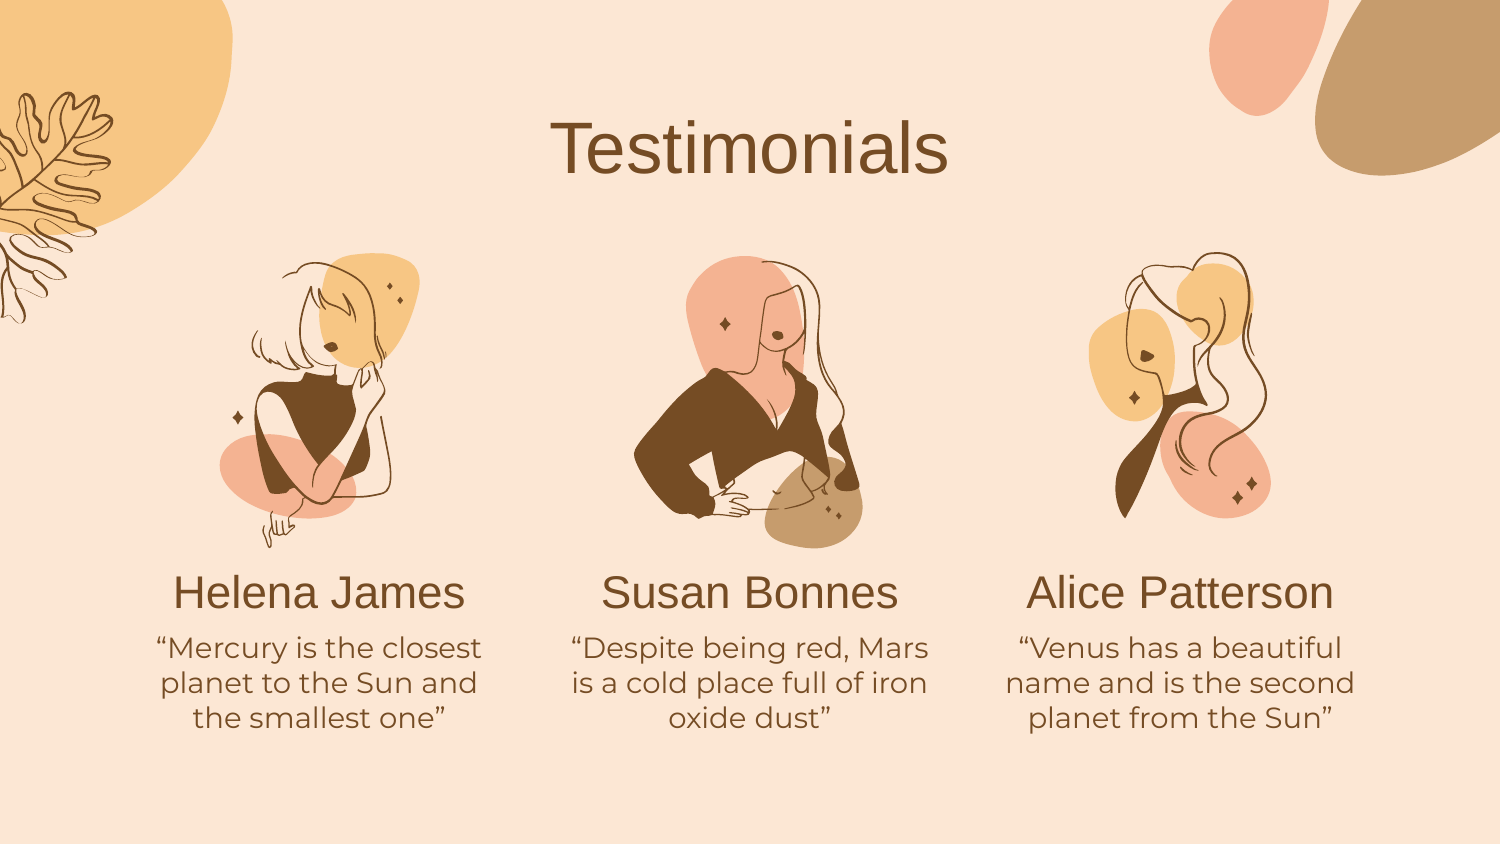

Testimonials

# Helena James
Susan Bonnes
Alice Patterson
“Mercury is the closest planet to the Sun and the smallest one”
“Despite being red, Mars is a cold place full of iron oxide dust”
“Venus has a beautiful name and is the second planet from the Sun”